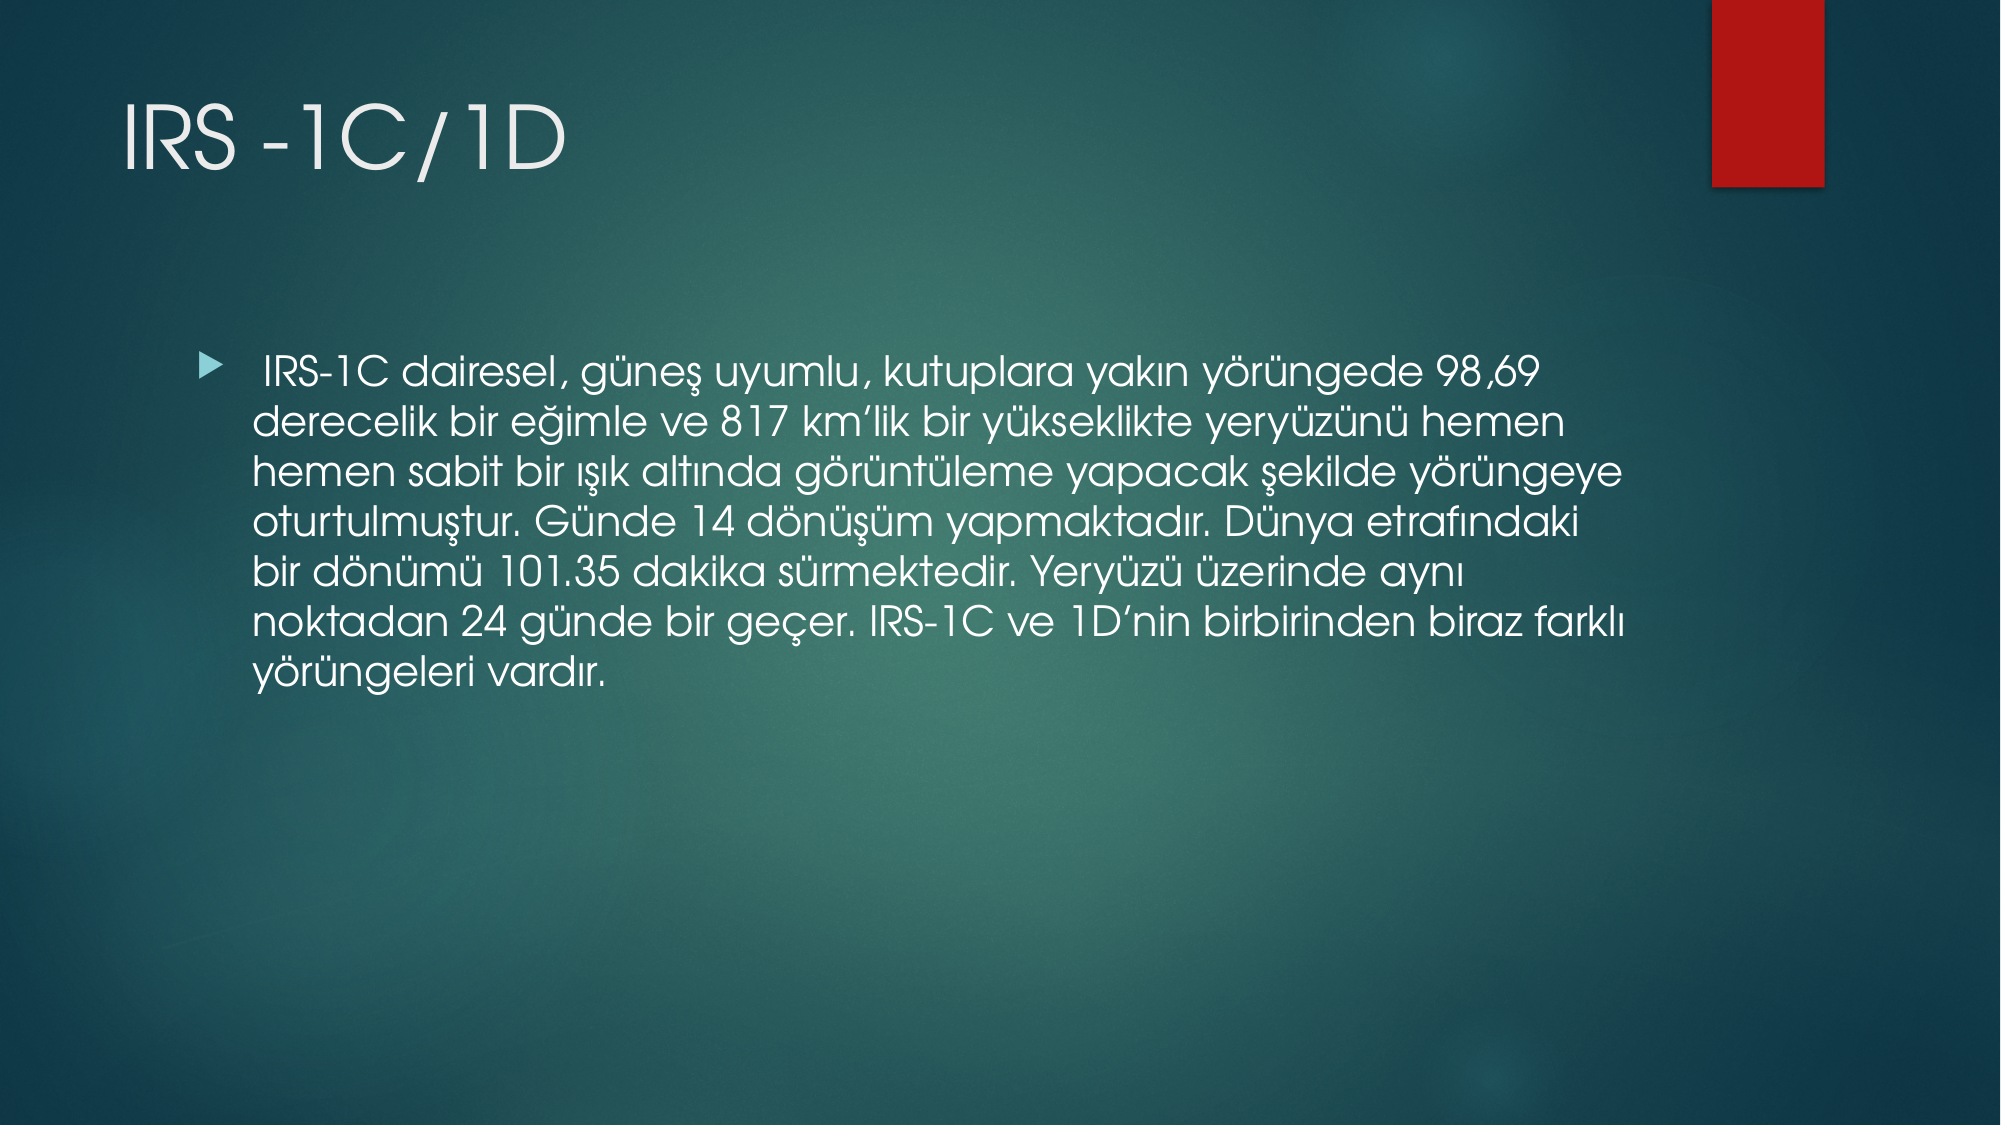

# IRS -1C/1D
 IRS-1C dairesel, güneş uyumlu, kutuplara yakın yörüngede 98,69 derecelik bir eğimle ve 817 km′lik bir yükseklikte yeryüzünü hemen hemen sabit bir ışık altında görüntüleme yapacak şekilde yörüngeye oturtulmuştur. Günde 14 dönüşüm yapmaktadır. Dünya etrafındaki bir dönümü 101.35 dakika sürmektedir. Yeryüzü üzerinde aynı noktadan 24 günde bir geçer. IRS-1C ve 1D′nin birbirinden biraz farklı yörüngeleri vardır.